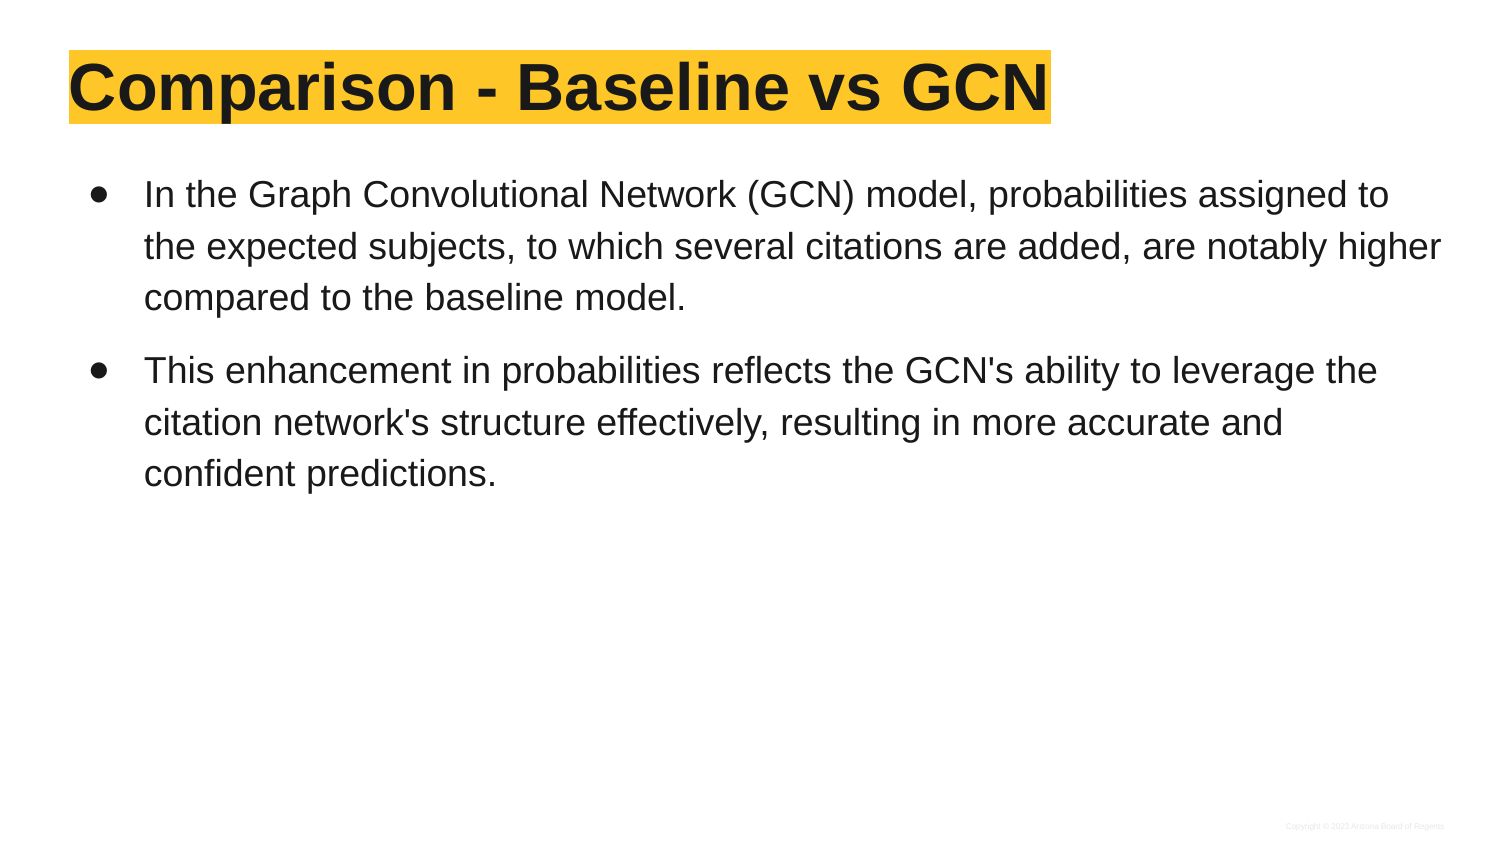

# Comparison - Baseline vs GCN

In the Graph Convolutional Network (GCN) model, probabilities assigned to the expected subjects, to which several citations are added, are notably higher compared to the baseline model.
This enhancement in probabilities reflects the GCN's ability to leverage the citation network's structure effectively, resulting in more accurate and confident predictions.